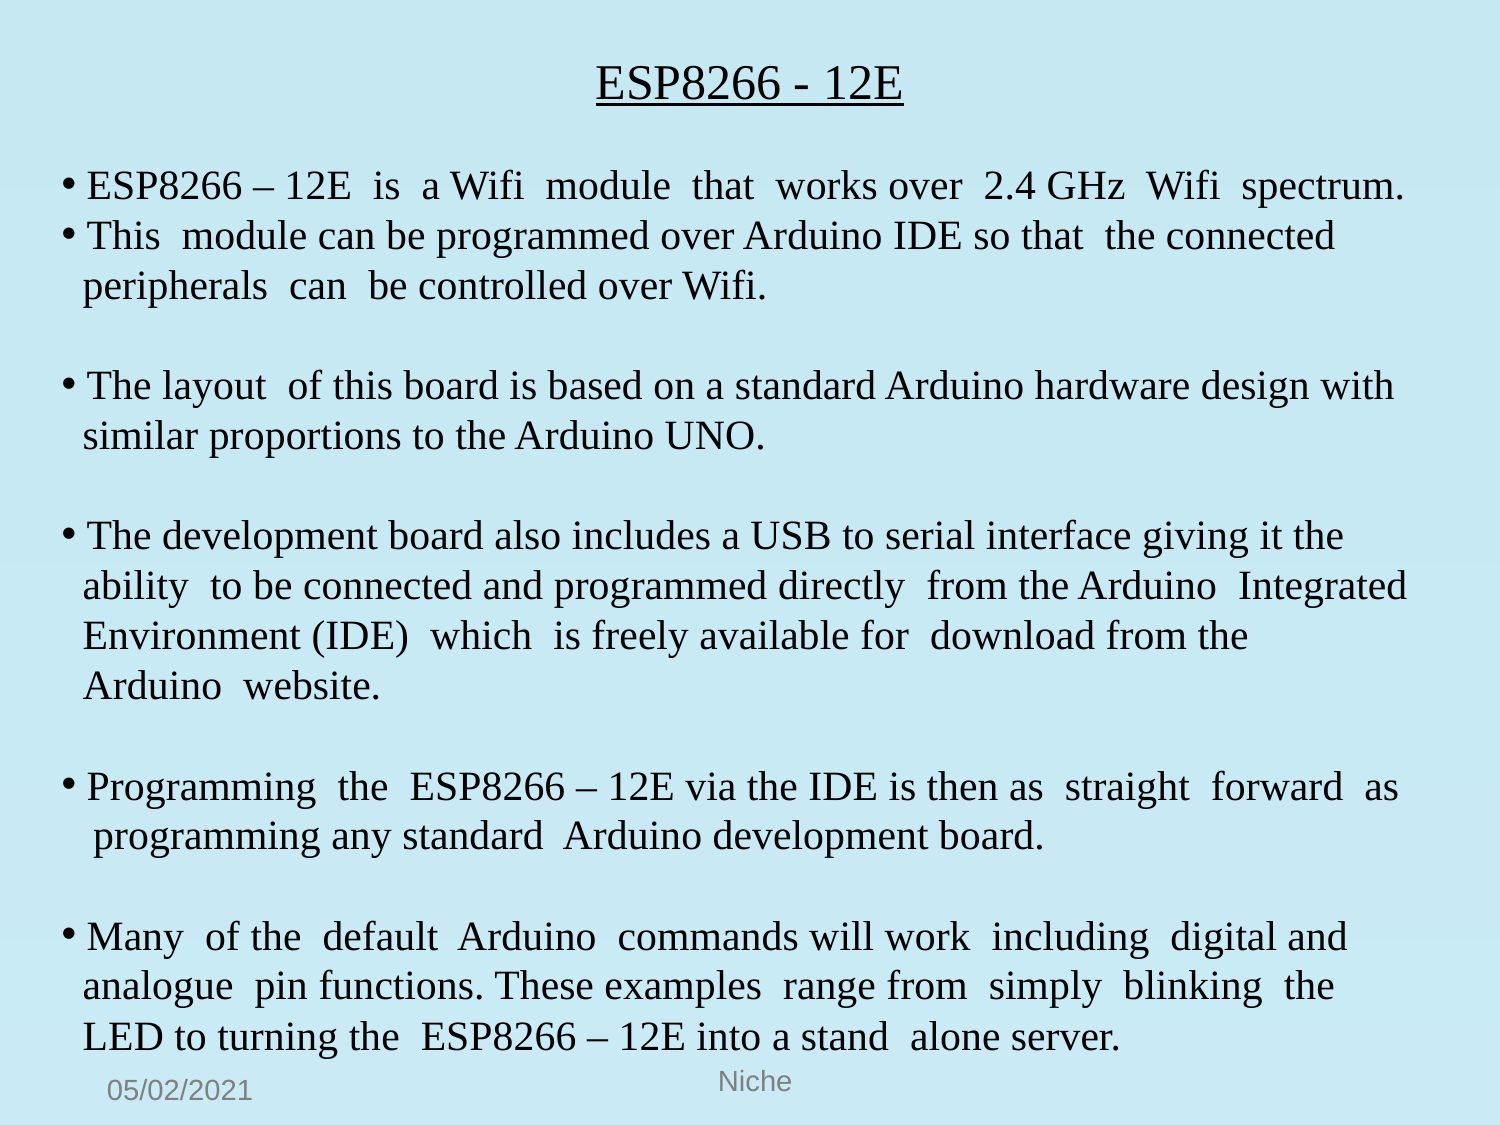

ESP8266 - 12E
 ESP8266 – 12E  is  a Wifi  module  that  works over  2.4 GHz  Wifi  spectrum.
 This  module can be programmed over Arduino IDE so that  the connected
  peripherals  can  be controlled over Wifi.

 The layout  of this board is based on a standard Arduino hardware design with
  similar proportions to the Arduino UNO.

 The development board also includes a USB to serial interface giving it the
  ability  to be connected and programmed directly  from the Arduino  Integrated
  Environment (IDE)  which  is freely available for  download from the
  Arduino  website.

 Programming  the  ESP8266 – 12E via the IDE is then as  straight  forward  as
   programming any standard  Arduino development board.

 Many  of the  default  Arduino  commands will work  including  digital and
  analogue  pin functions. These examples  range from  simply  blinking  the
  LED to turning the  ESP8266 – 12E into a stand  alone server.

20
Niche
05/02/2021